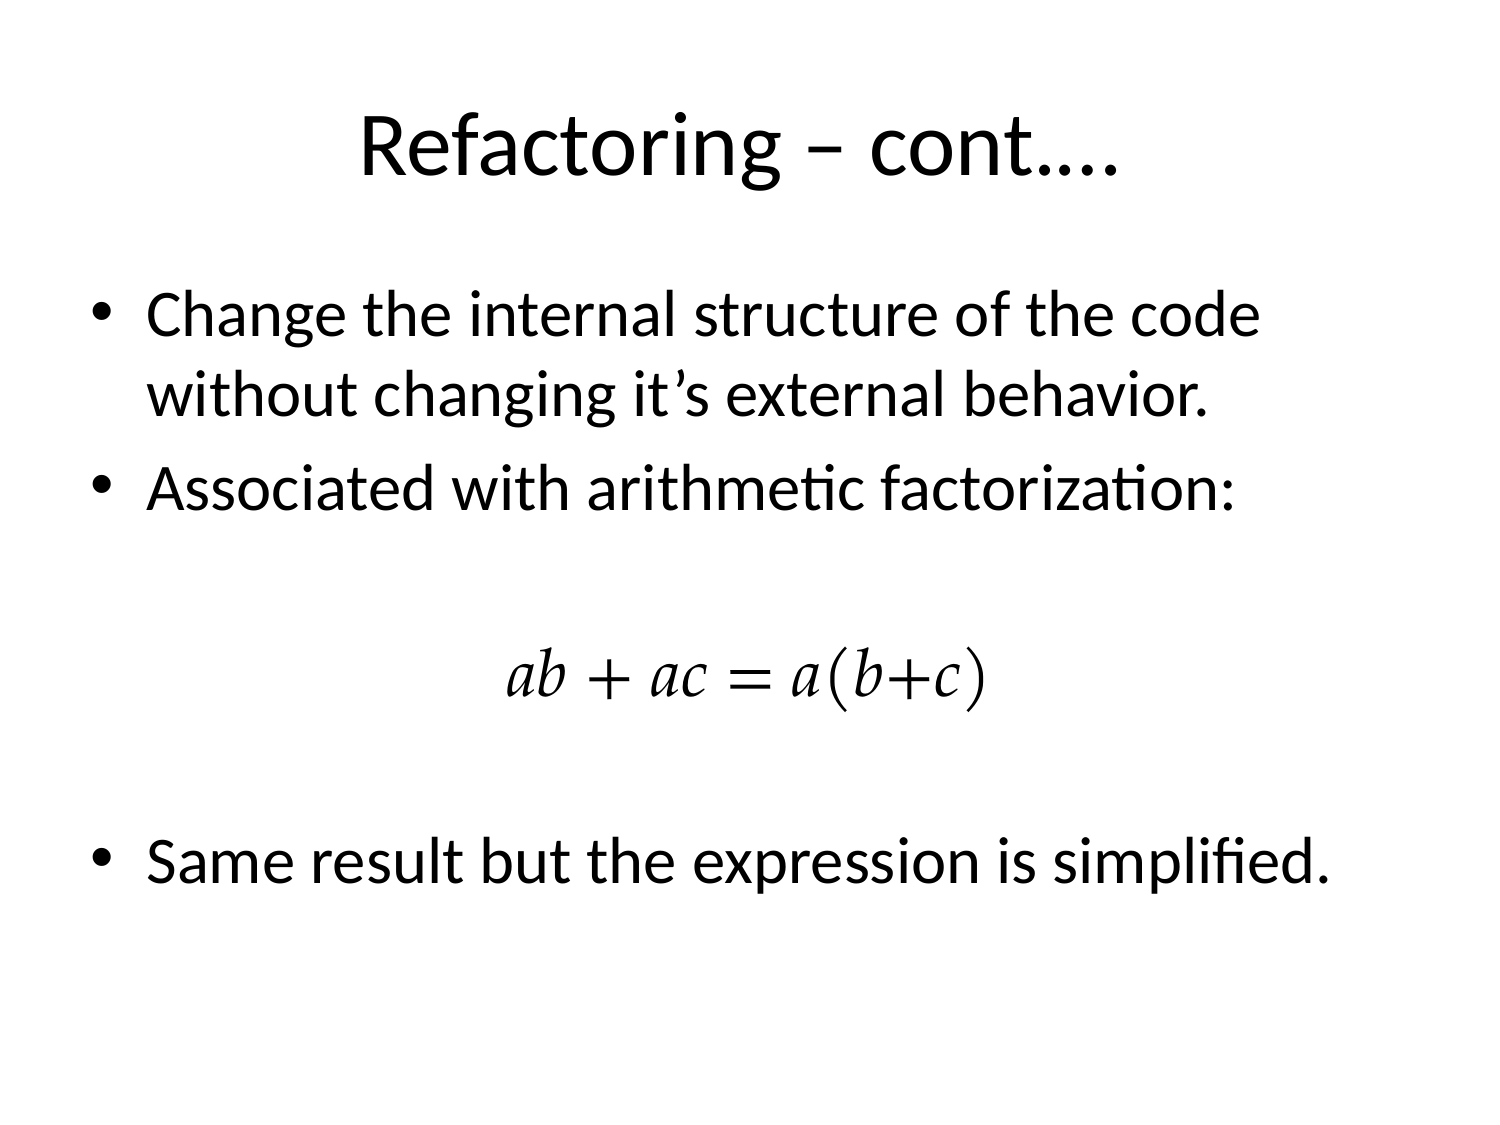

# Refactoring – cont.…
Change the internal structure of the code without changing it’s external behavior.
Associated with arithmetic factorization:

ab + ac = a(b+c)

Same result but the expression is simplified.